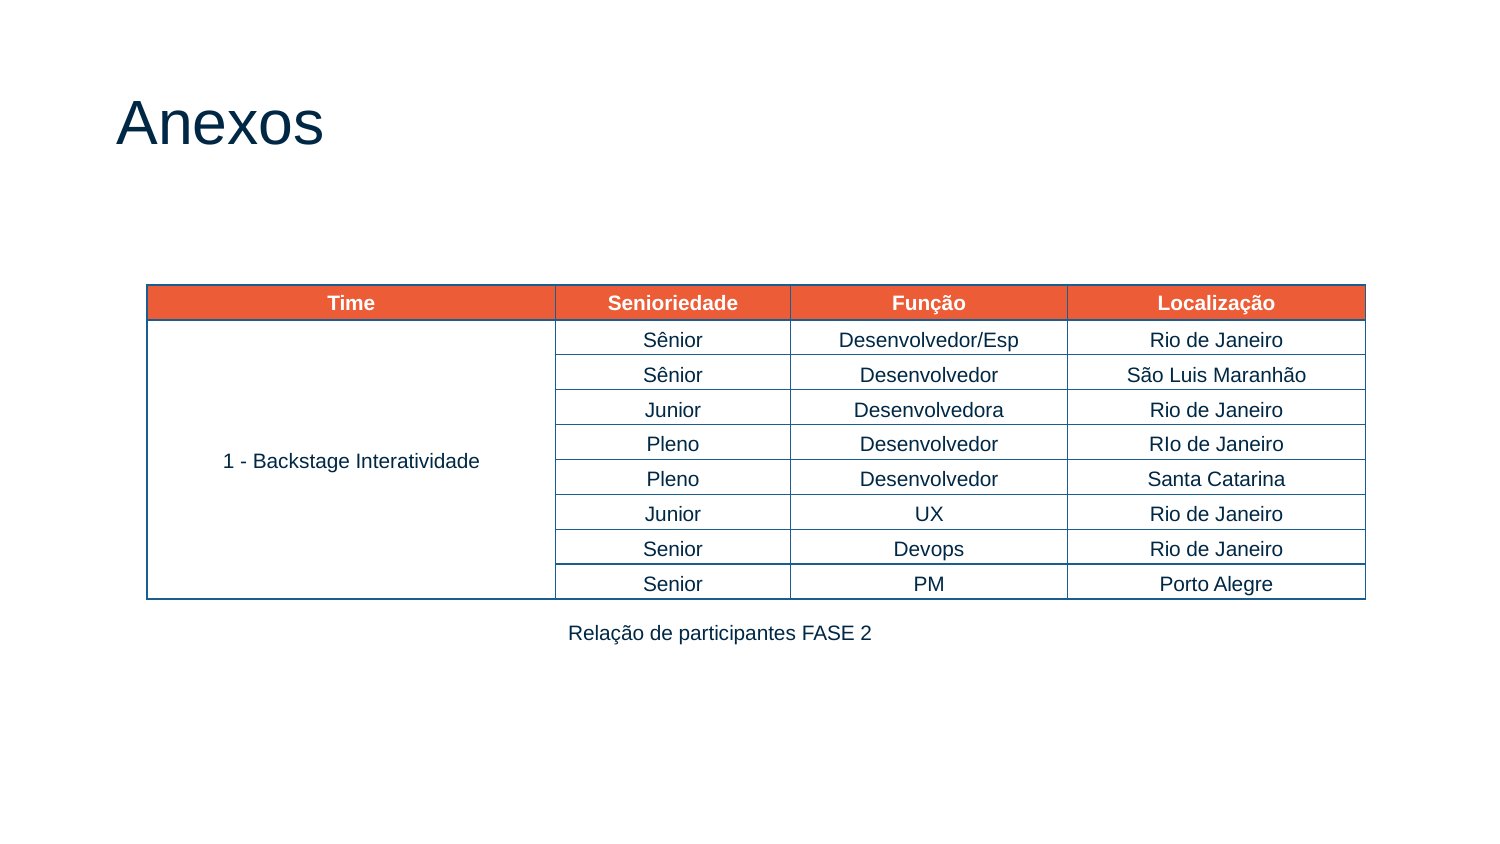

Anexos
| Time | Senioriedade | Função | Localização |
| --- | --- | --- | --- |
| 1 - Backstage Interatividade | Sênior | Desenvolvedor/Esp | Rio de Janeiro |
|  | Sênior | Desenvolvedor | São Luis Maranhão |
|  | Junior | Desenvolvedora | Rio de Janeiro |
|  | Pleno | Desenvolvedor | RIo de Janeiro |
|  | Pleno | Desenvolvedor | Santa Catarina |
|  | Junior | UX | Rio de Janeiro |
|  | Senior | Devops | Rio de Janeiro |
|  | Senior | PM | Porto Alegre |
Relação de participantes FASE 2